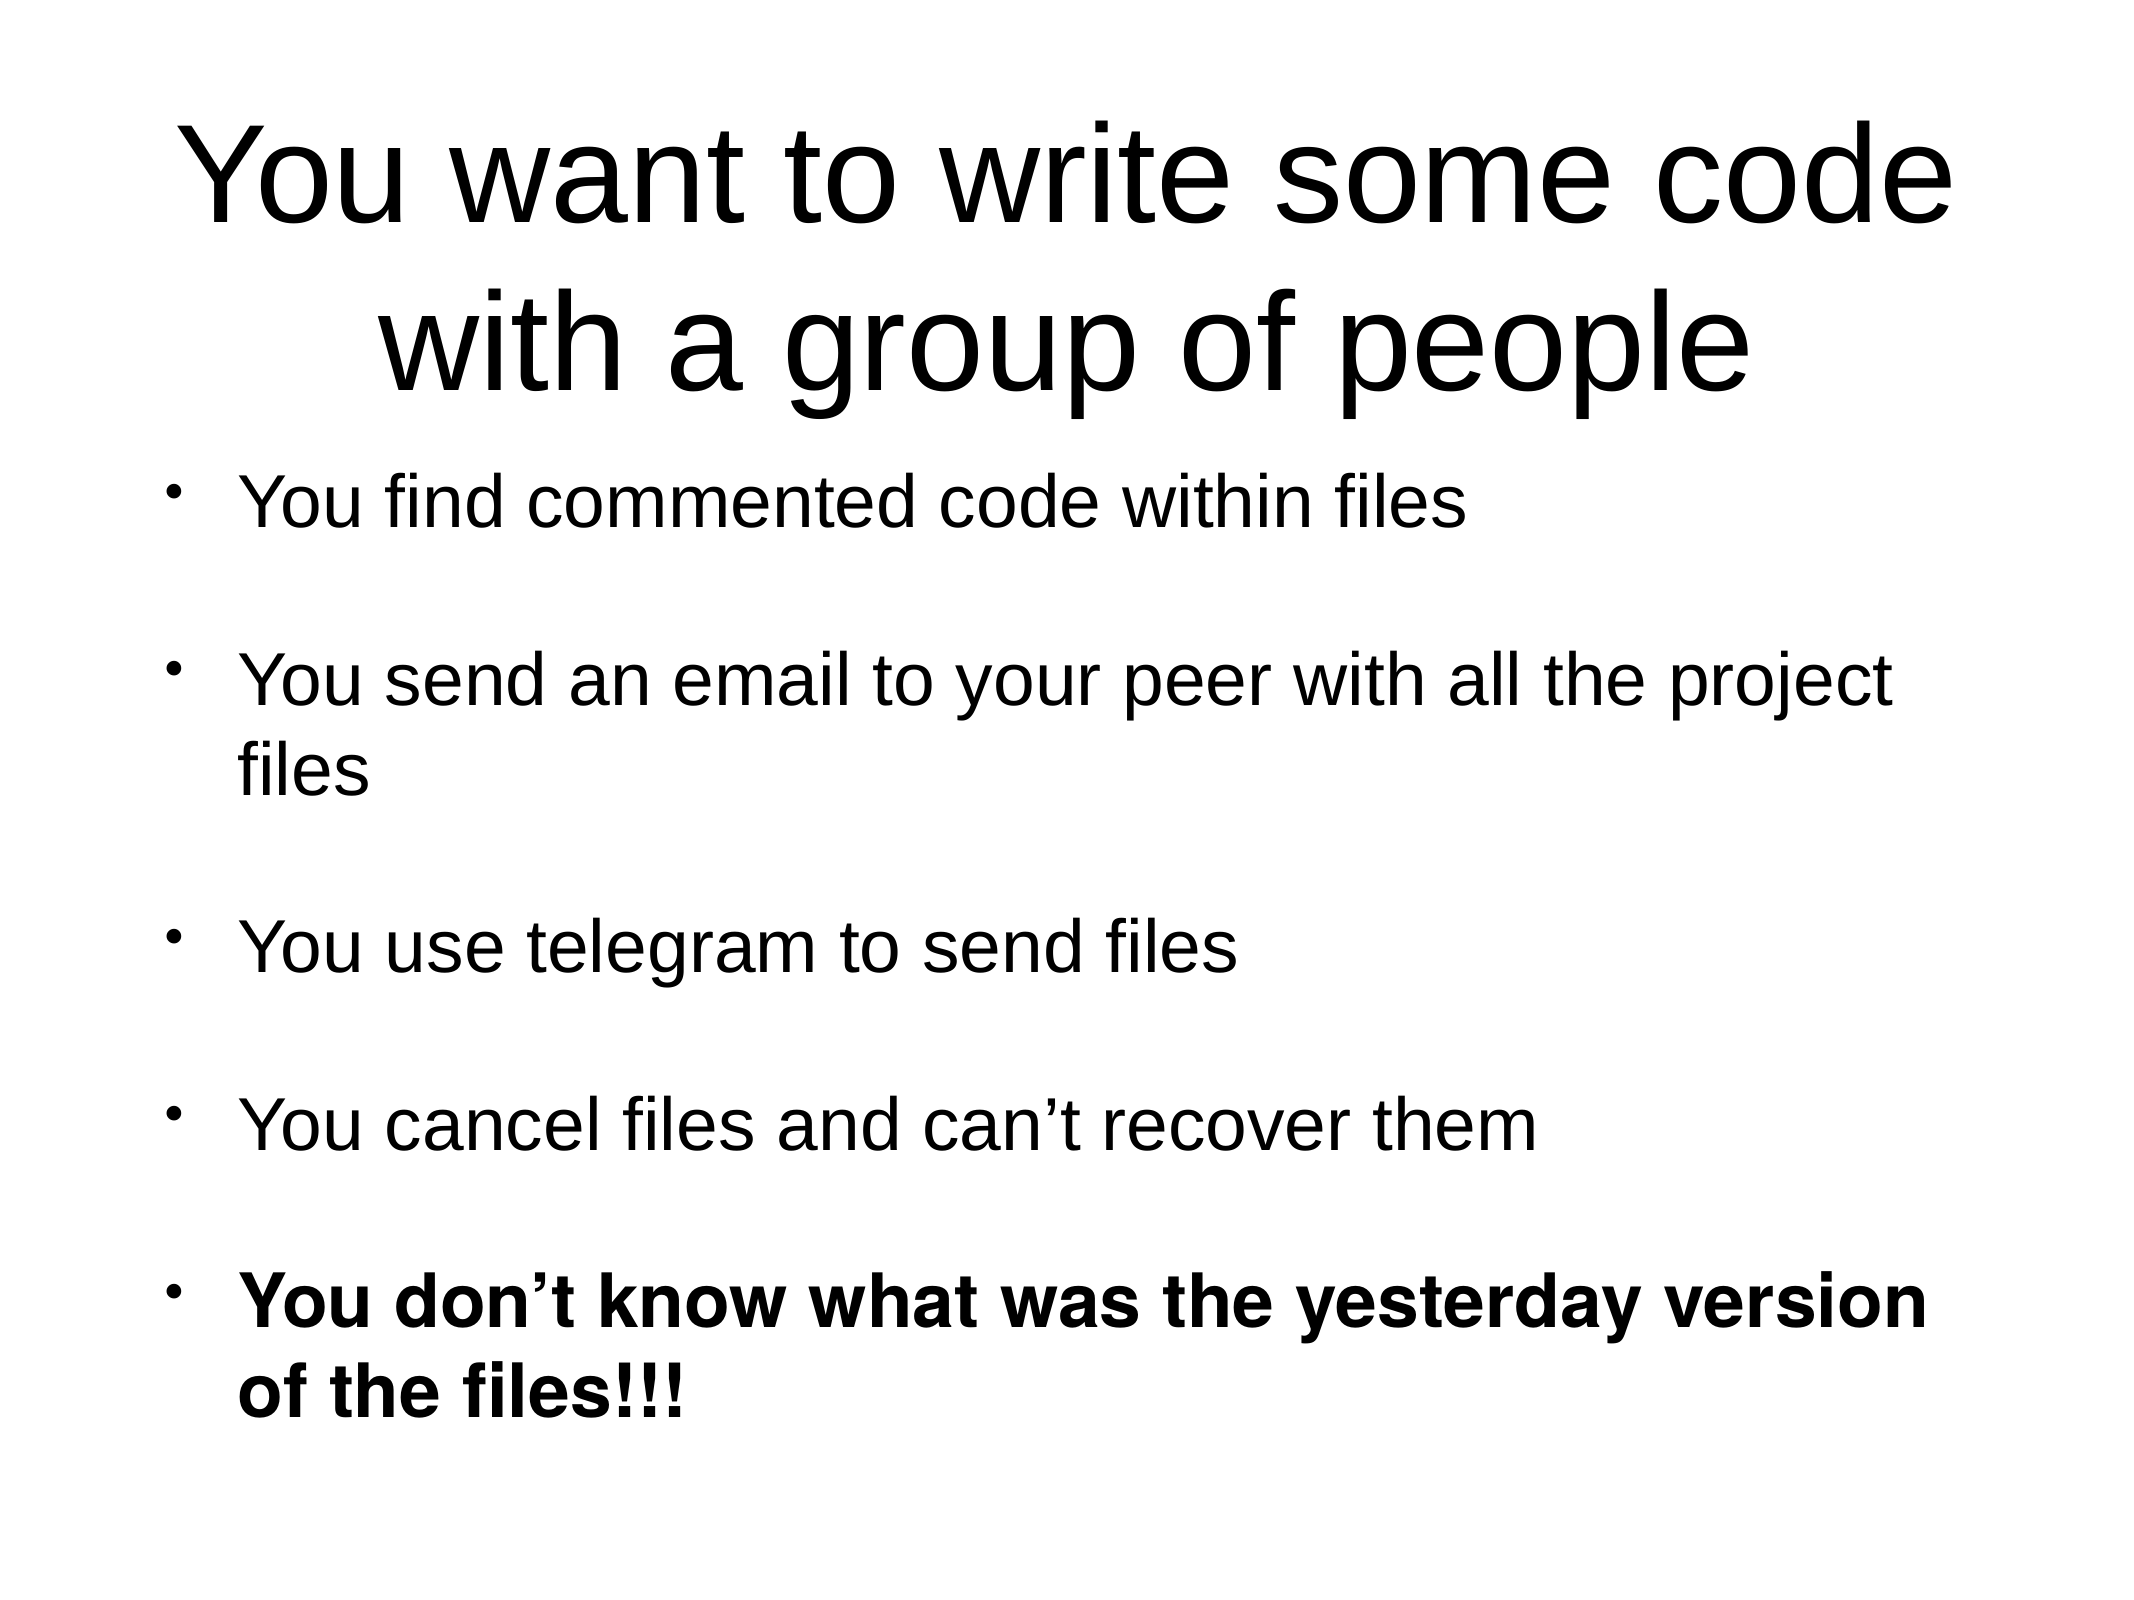

# You want to write some code with a group of people
You find commented code within files
You send an email to your peer with all the project files
You use telegram to send files
You cancel files and can’t recover them
You don’t know what was the yesterday version of the files!!!